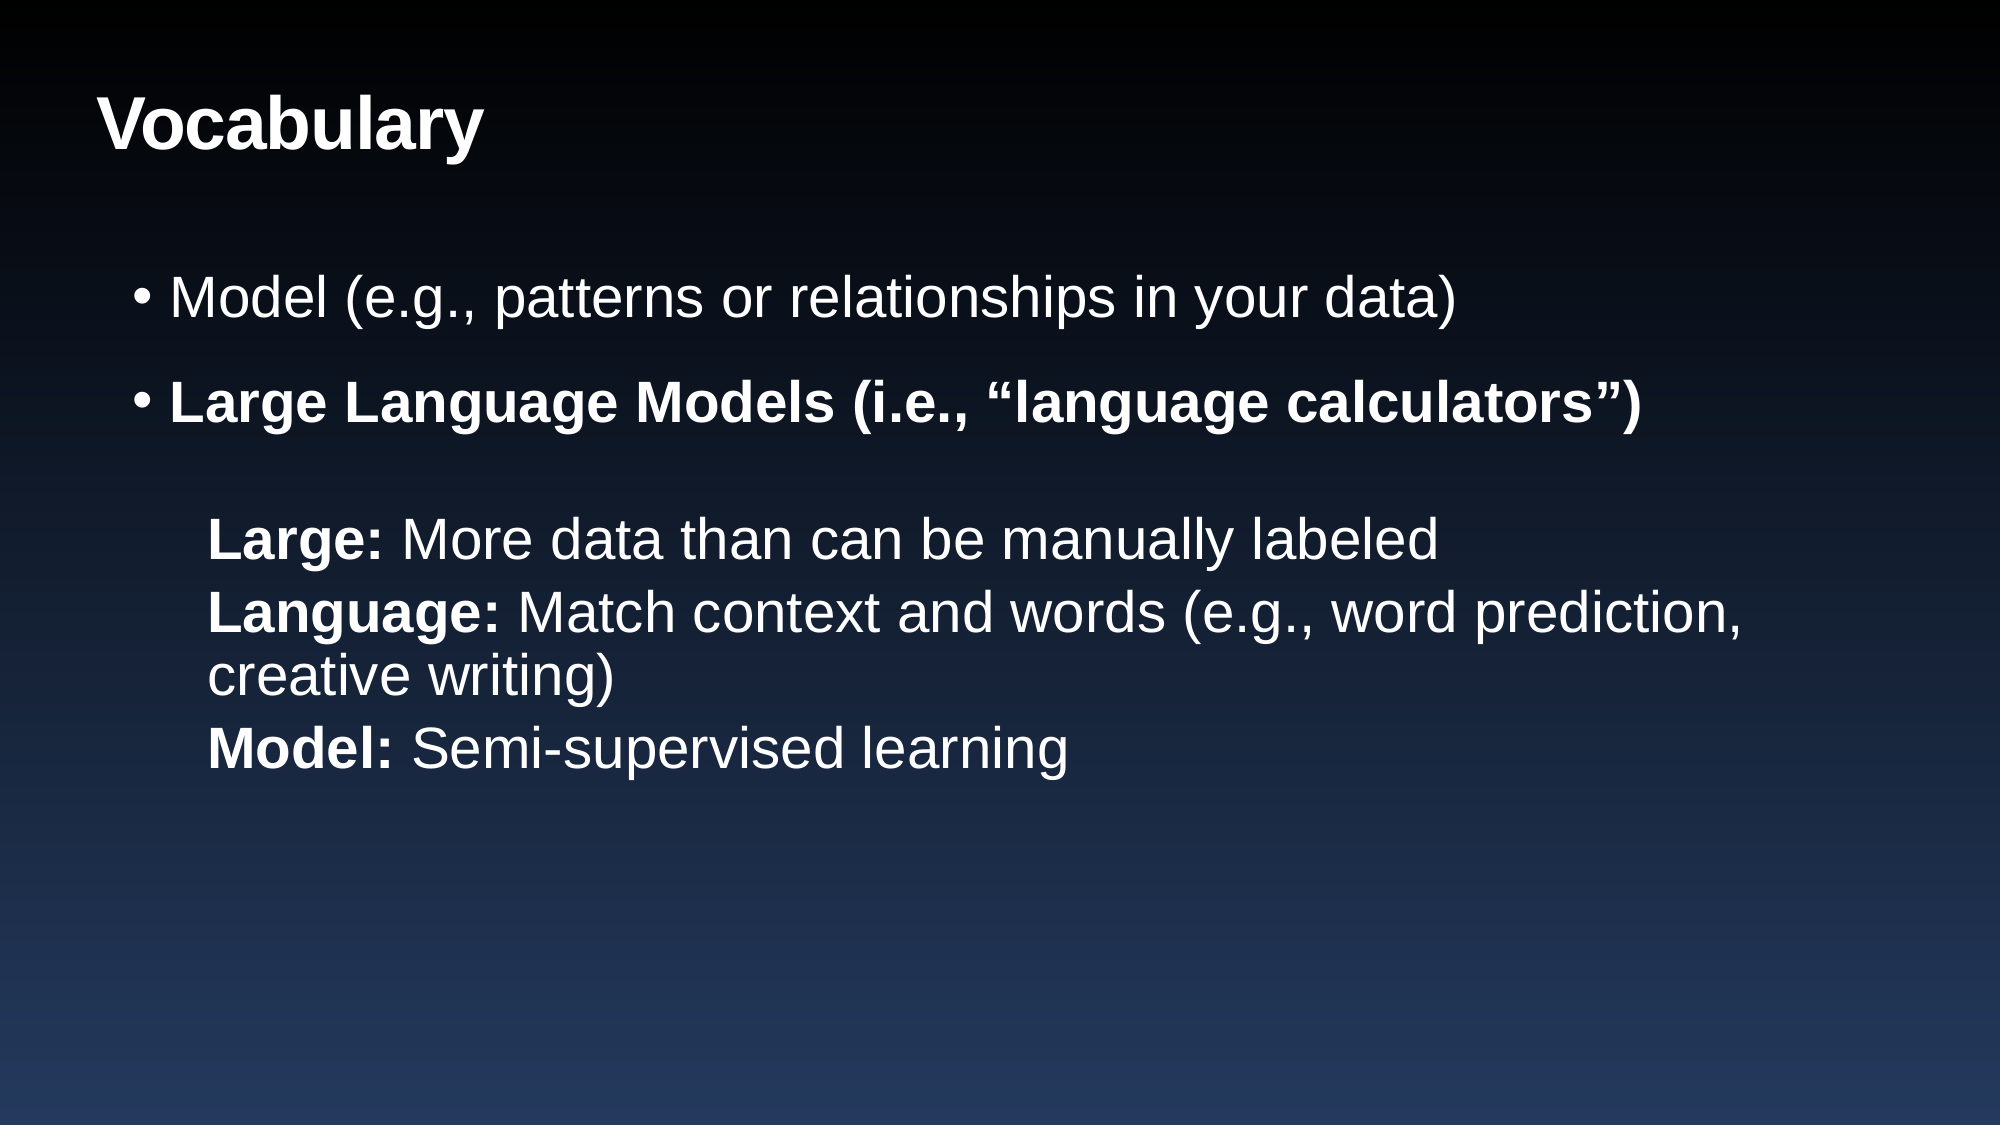

Vocabulary
Model (e.g., patterns or relationships in your data)
Large Language Models (i.e., “language calculators”)

Large: More data than can be manually labeled
Language: Match context and words (e.g., word prediction, creative writing)
Model: Semi-supervised learning